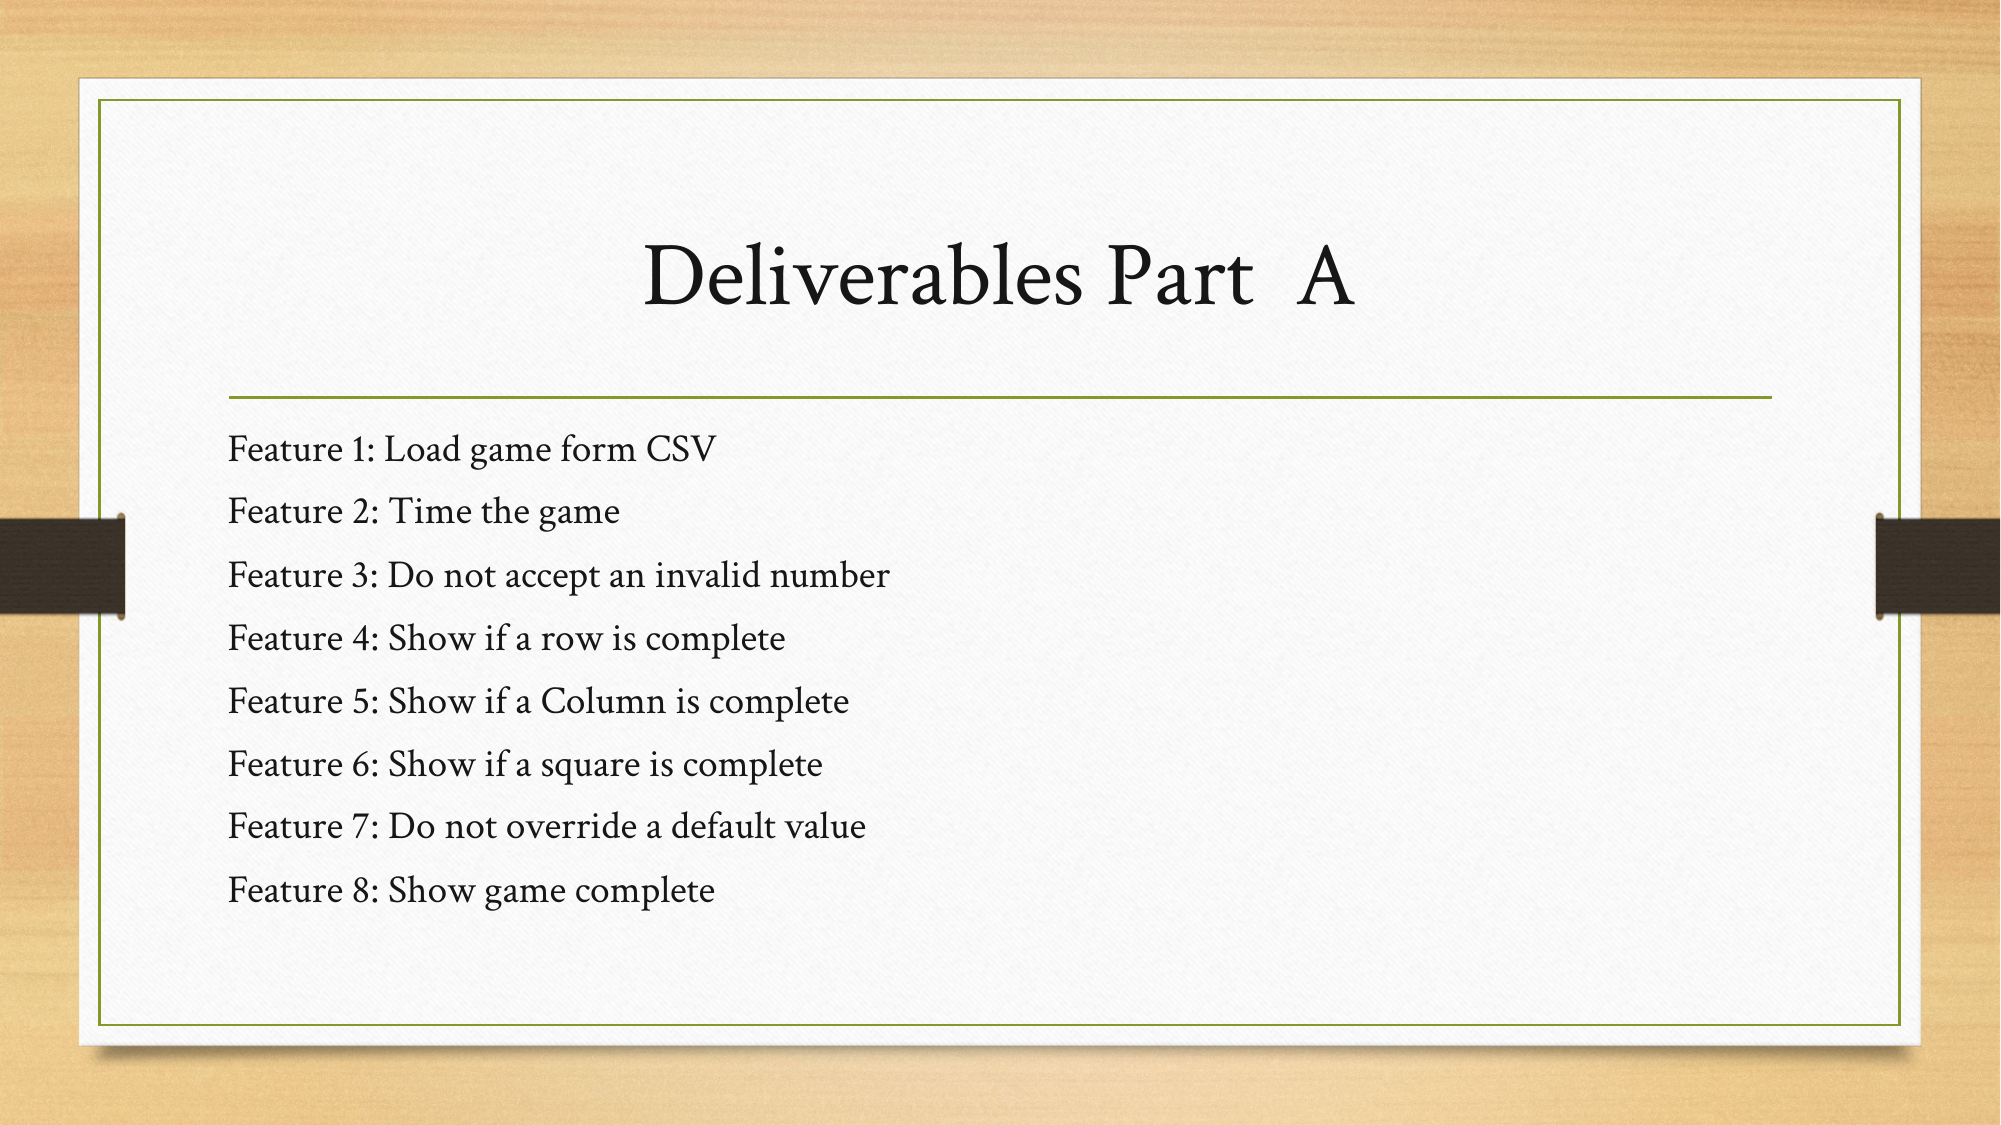

# Deliverables Part  A
Feature 1: Load game form CSV
Feature 2: Time the game
Feature 3: Do not accept an invalid number
Feature 4: Show if a row is complete
Feature 5: Show if a Column is complete
Feature 6: Show if a square is complete
Feature 7: Do not override a default value
Feature 8: Show game complete